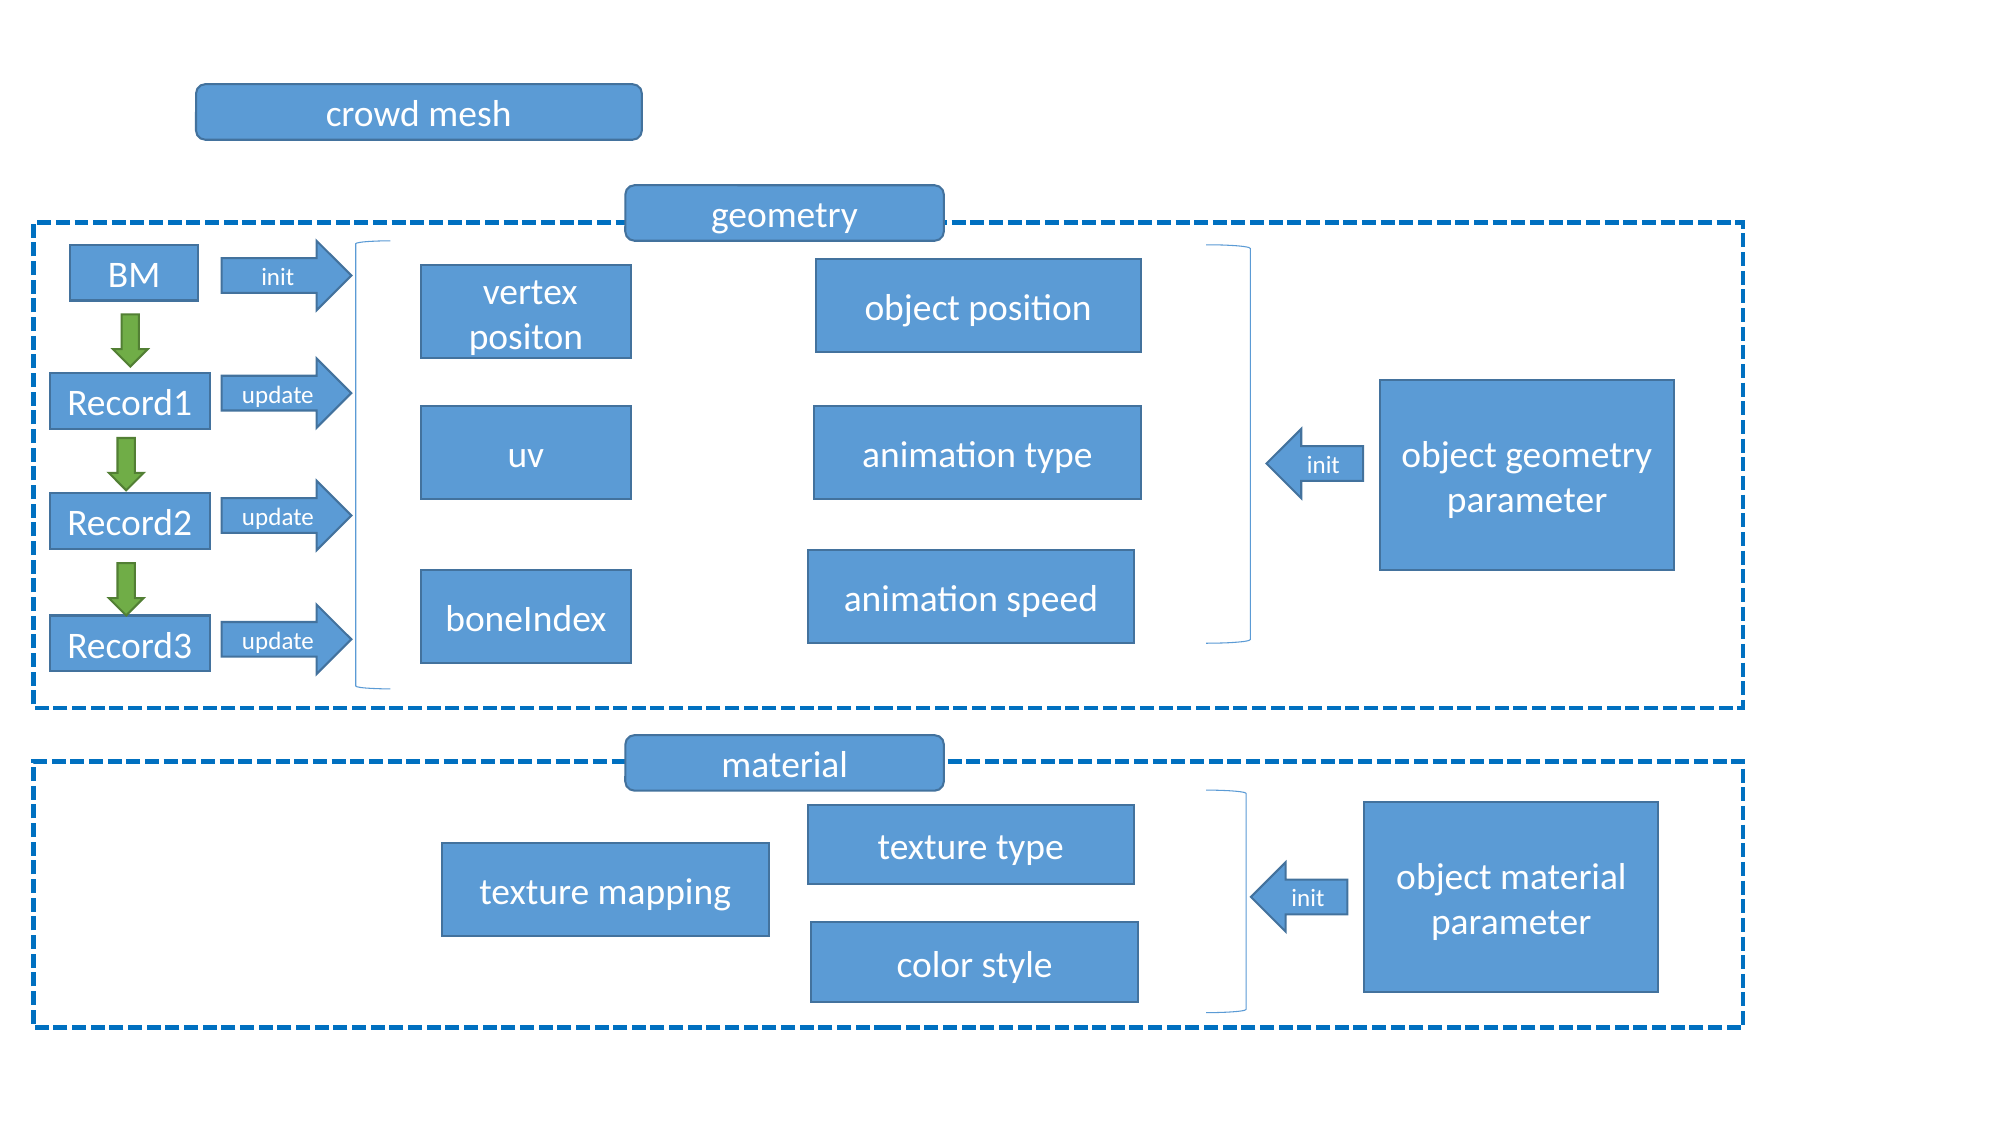

crowd mesh
geometry

init

BM
object position
 vertex positon

update
Record1
object geometry
parameter
uv
animation type
init

update
Record2
animation speed

boneIndex
update
Record3
material

object material
parameter
texture type
texture mapping
init
color style